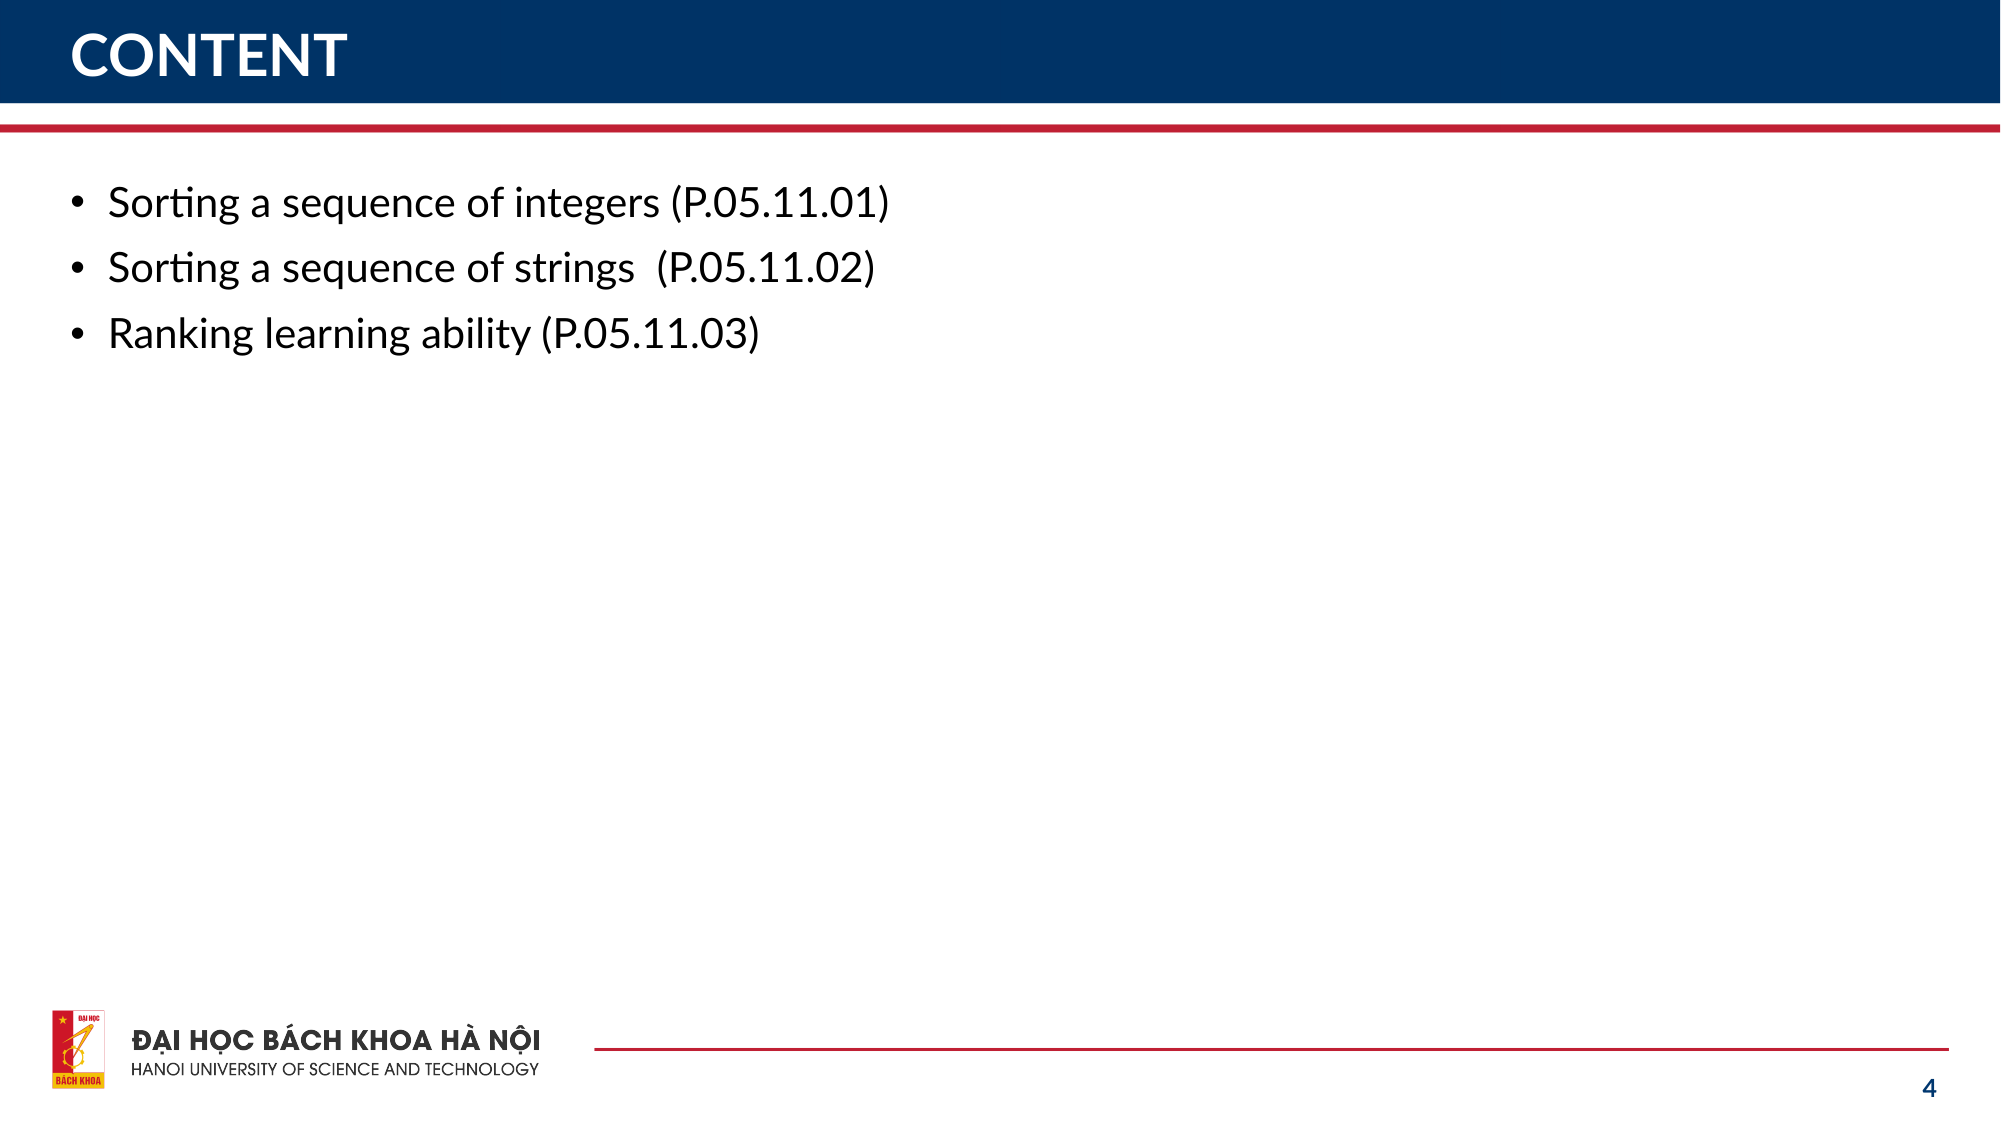

# CONTENT
Sorting a sequence of integers (P.05.11.01)
Sorting a sequence of strings  (P.05.11.02)
Ranking learning ability (P.05.11.03)

4